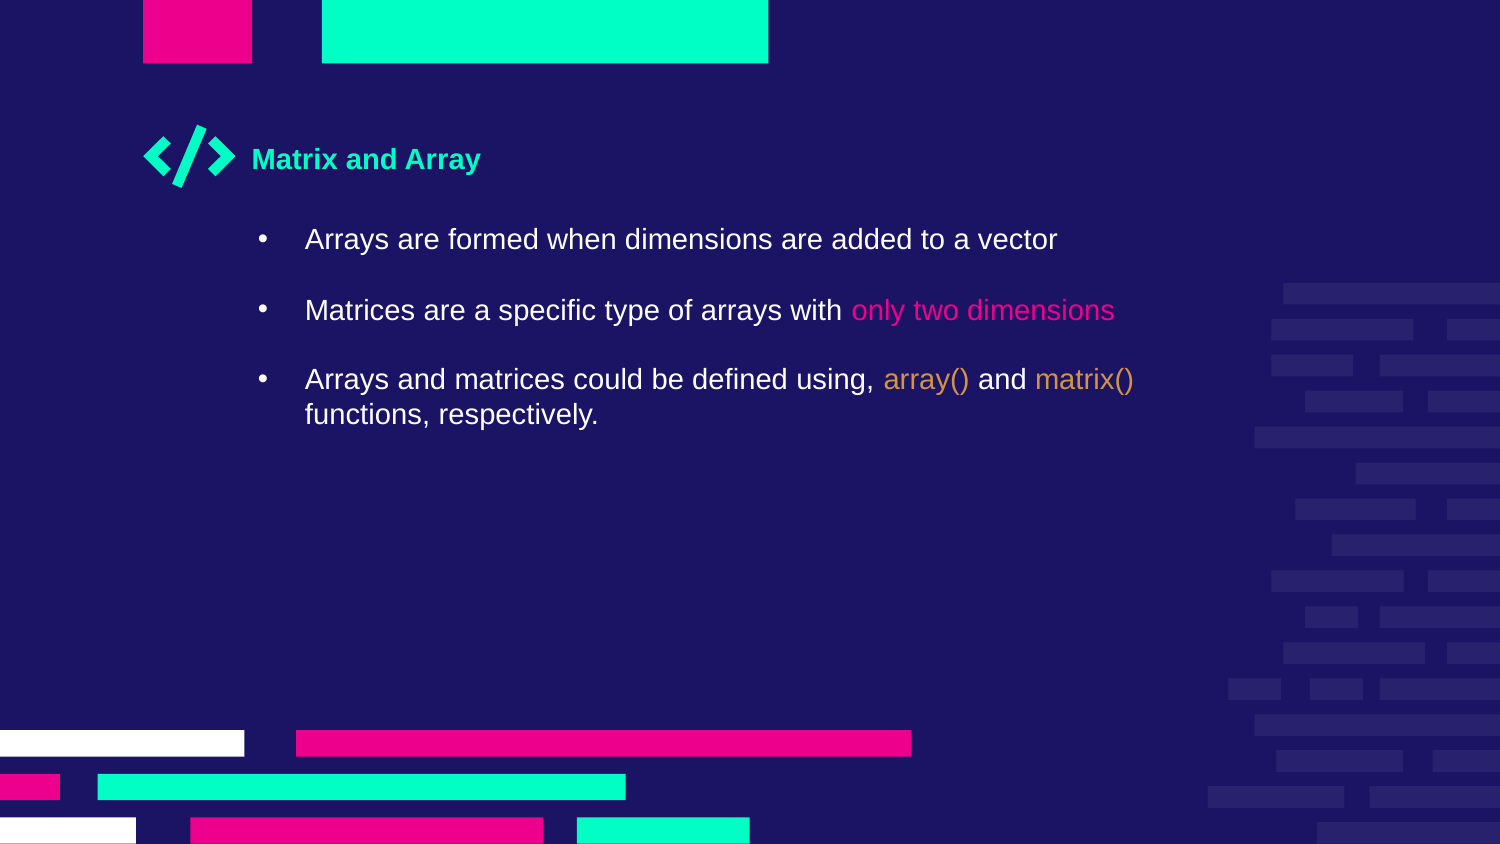

Matrix and Array
Arrays are formed when dimensions are added to a vector

Matrices are a specific type of arrays with only two dimensions

Arrays and matrices could be defined using, array() and matrix() functions, respectively.